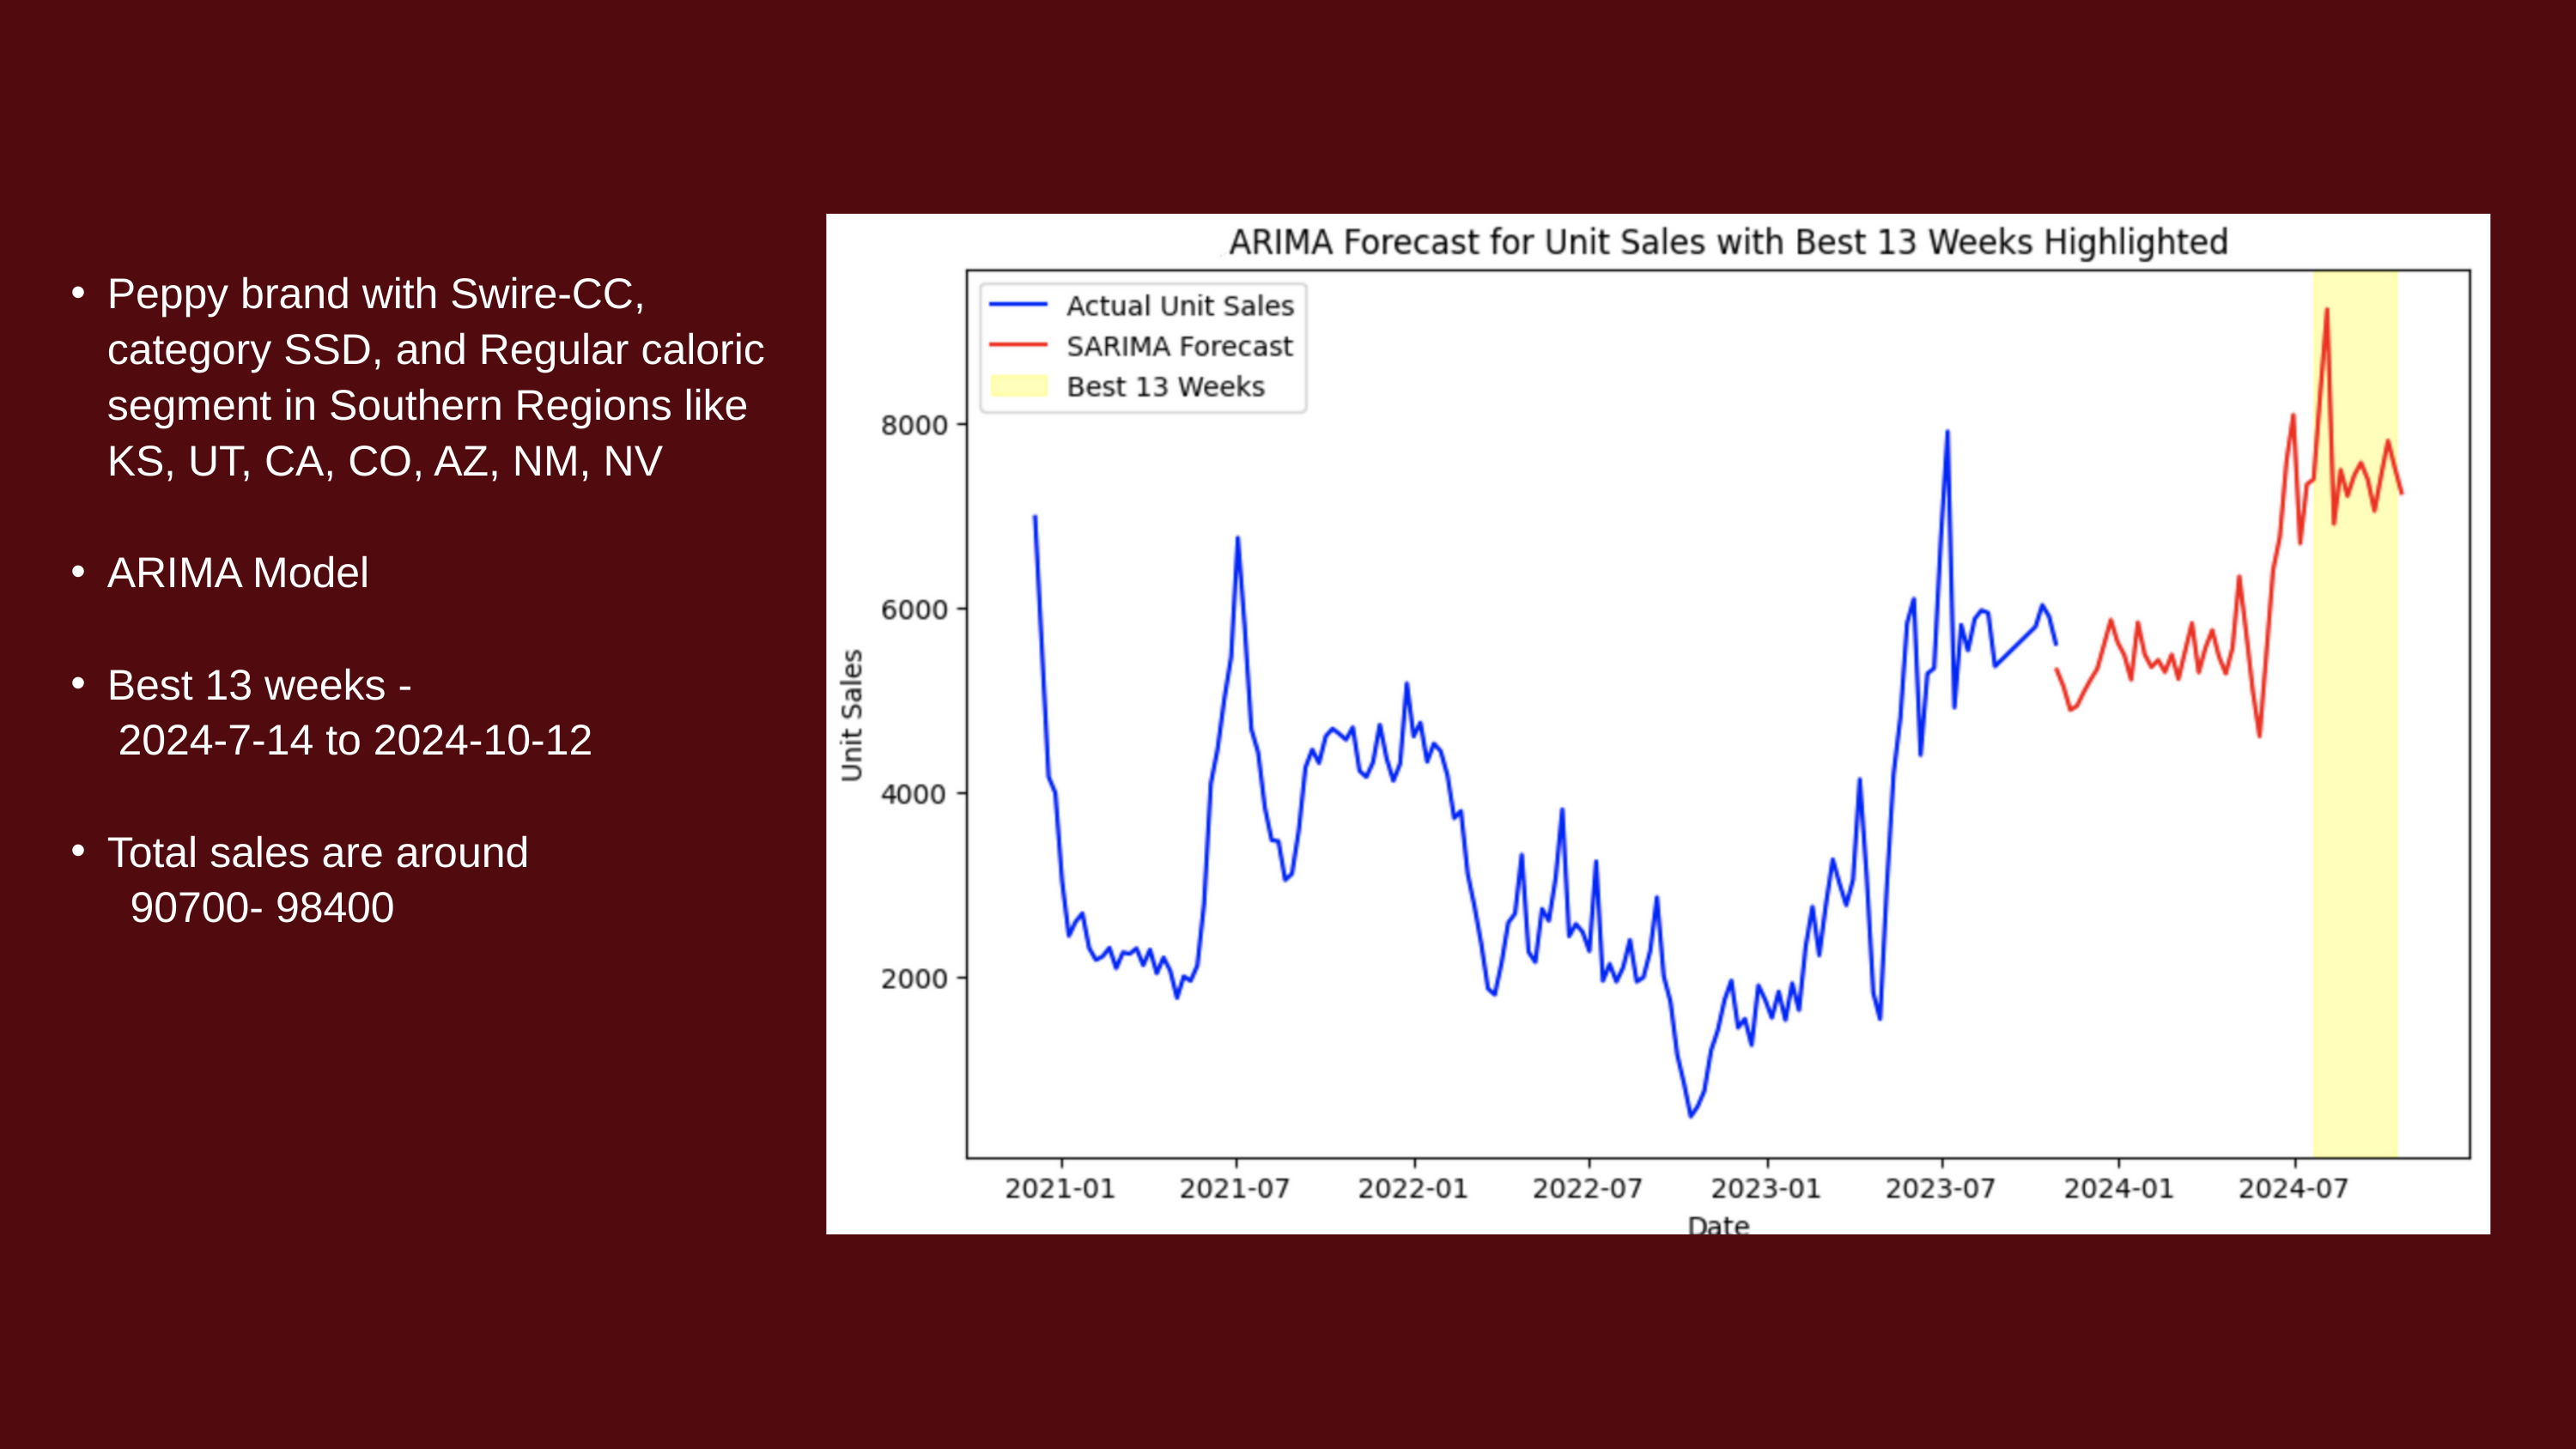

Peppy brand with Swire-CC, category SSD, and Regular caloric segment in Southern Regions like KS, UT, CA, CO, AZ, NM, NV

ARIMA Model

Best 13 weeks -
       2024-7-14 to 2024-10-12

Total sales are around
        90700- 98400